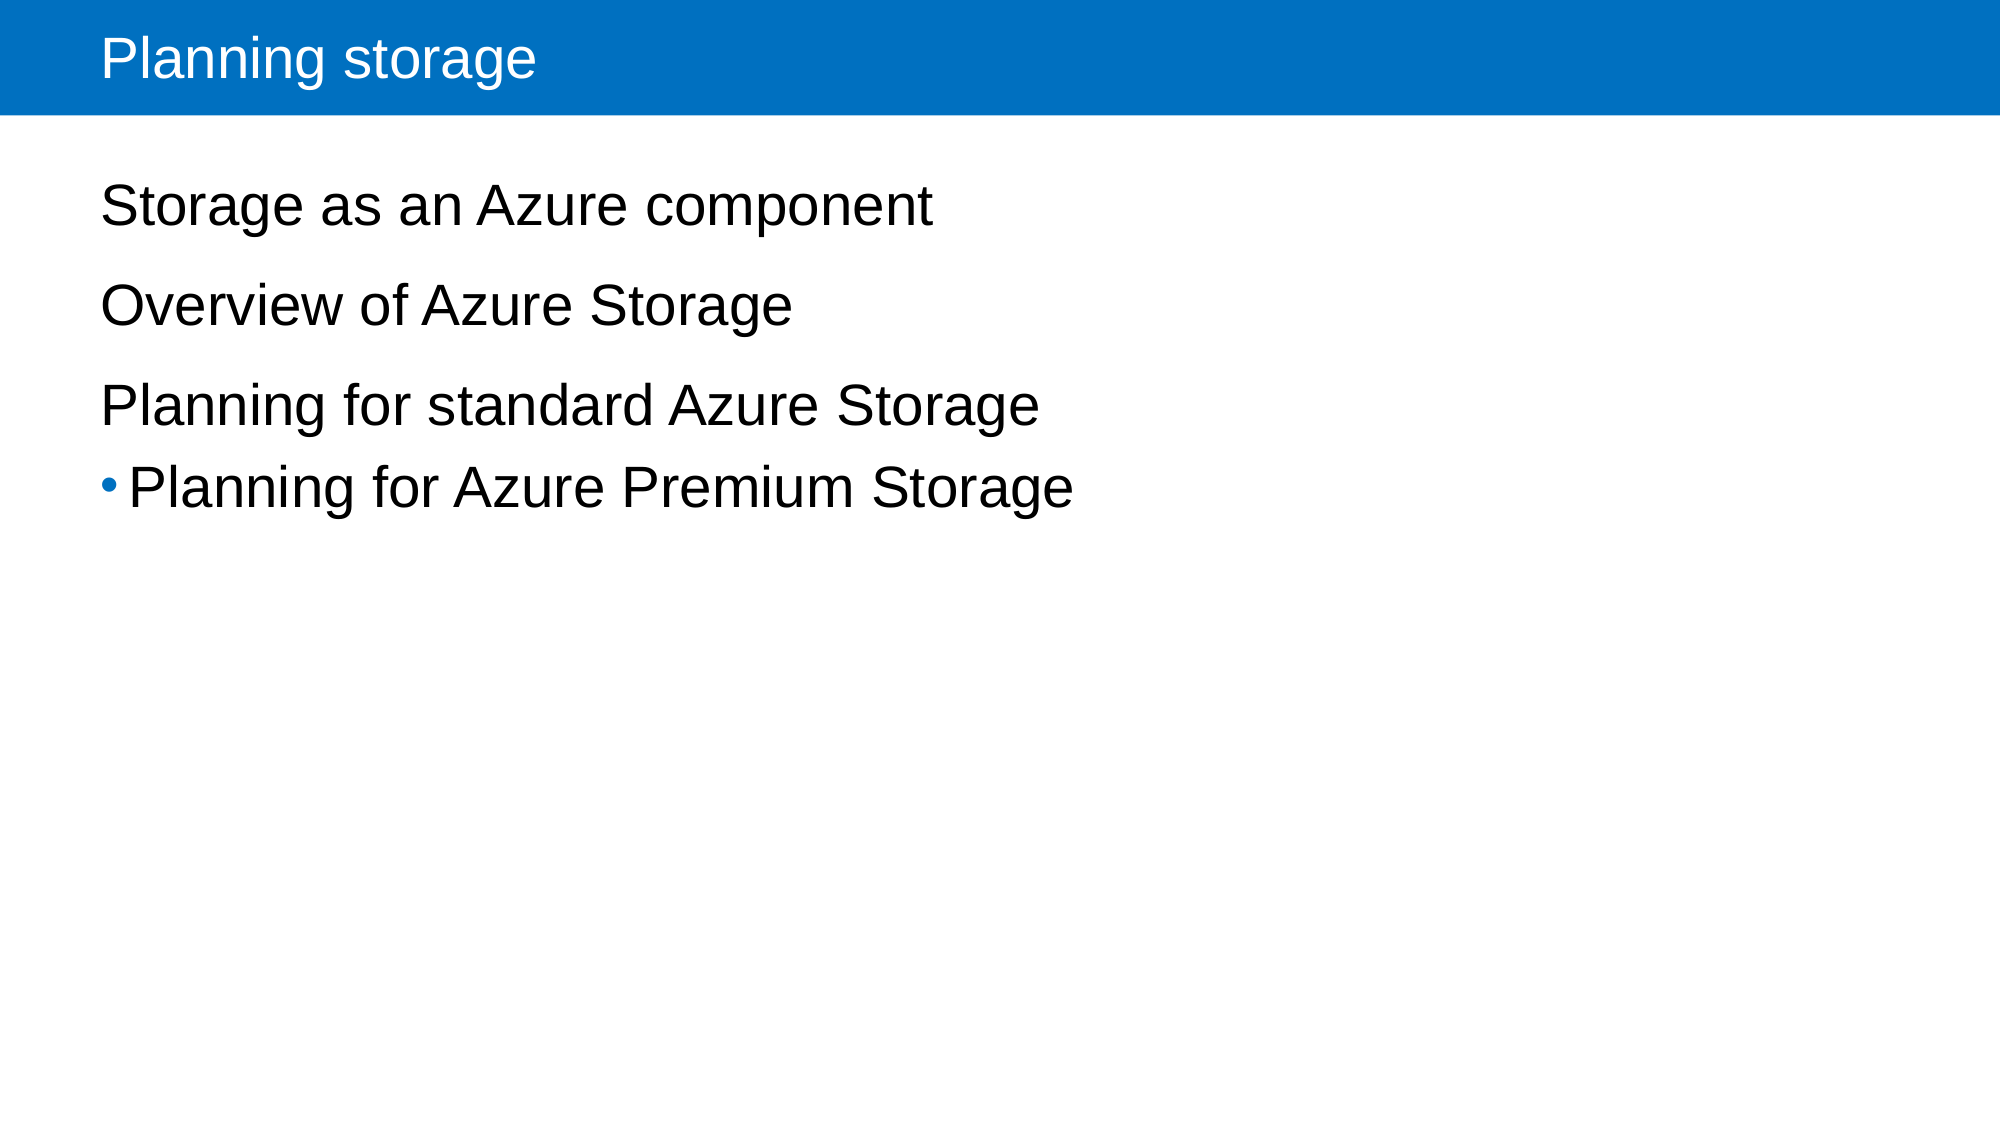

# Planning storage
Storage as an Azure component
Overview of Azure Storage
Planning for standard Azure Storage
Planning for Azure Premium Storage